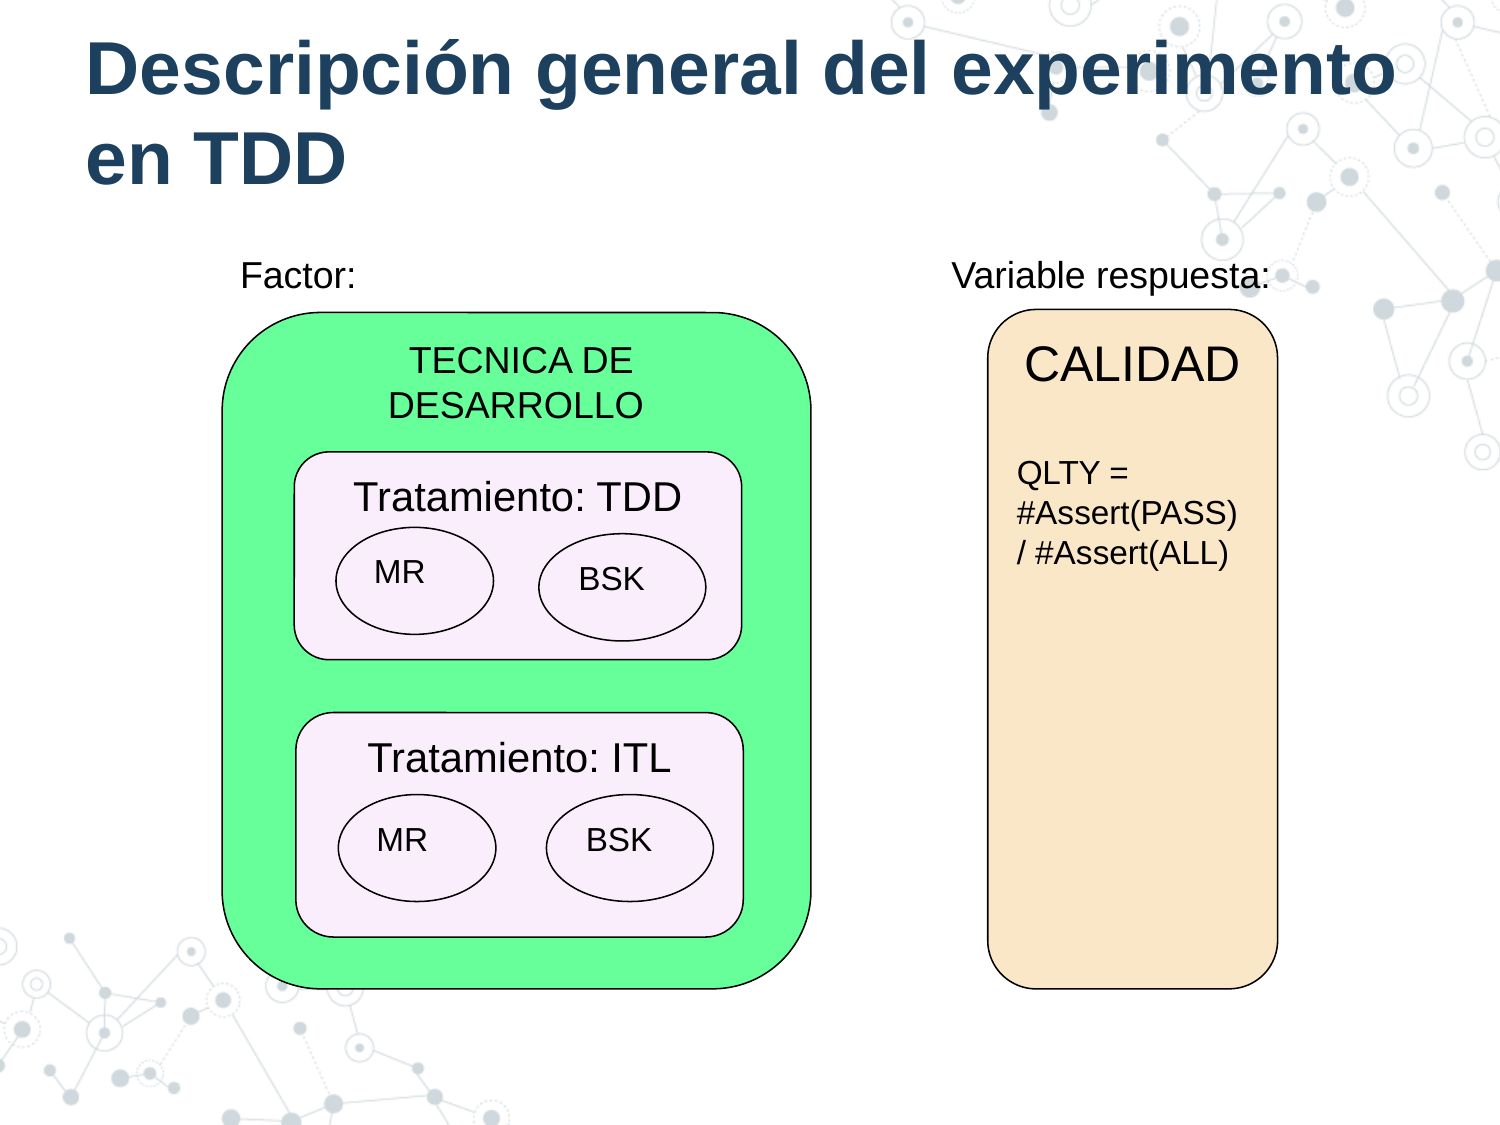

# Descripción general del experimento en TDD
Factor:
Variable respuesta:
CALIDAD

QLTY = #Assert(PASS) / #Assert(ALL)

TECNICA DE DESARROLLO
Tratamiento: TDD
MR
BSK
Tratamiento: ITL
MR
BSK